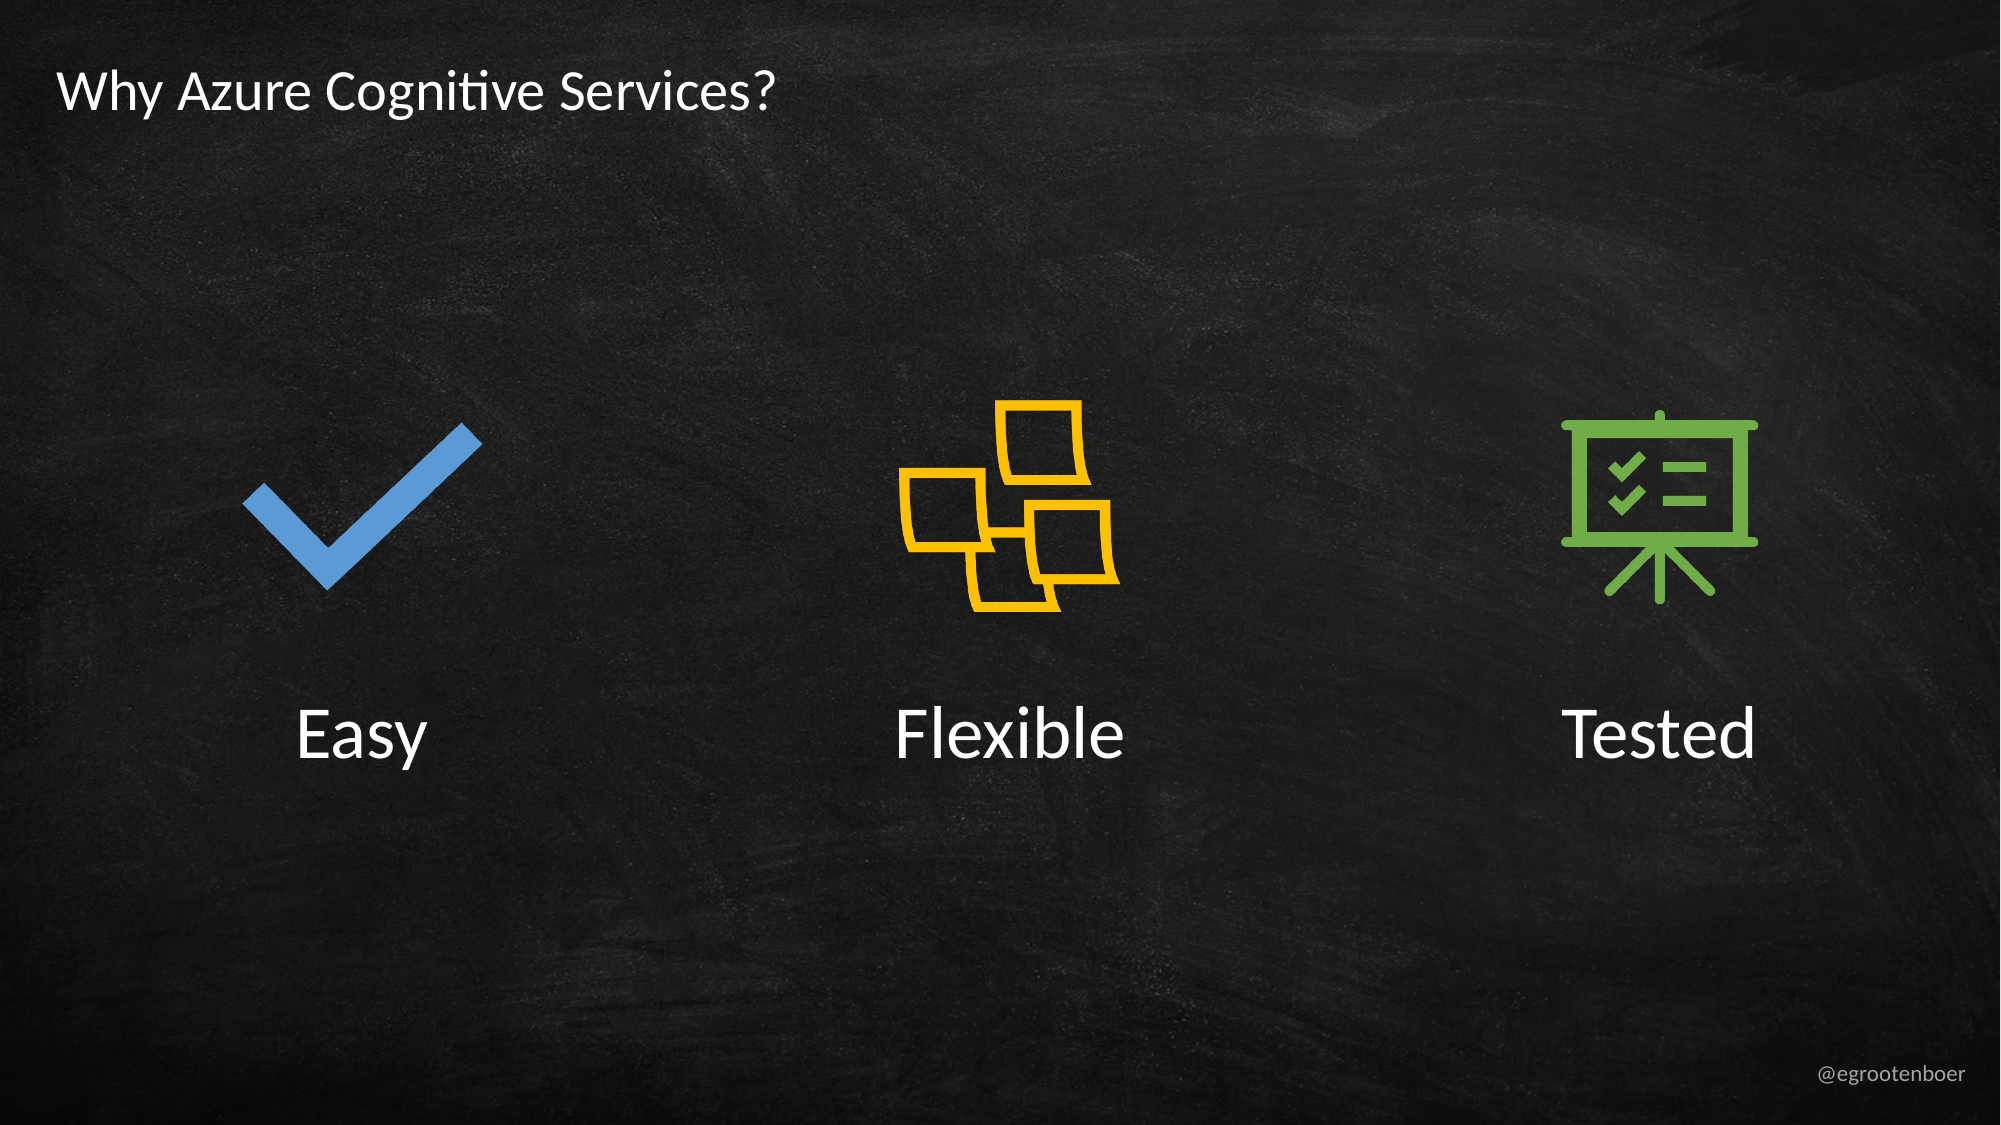

# Why Azure Cognitive Services?

Easy
Flexible
Tested